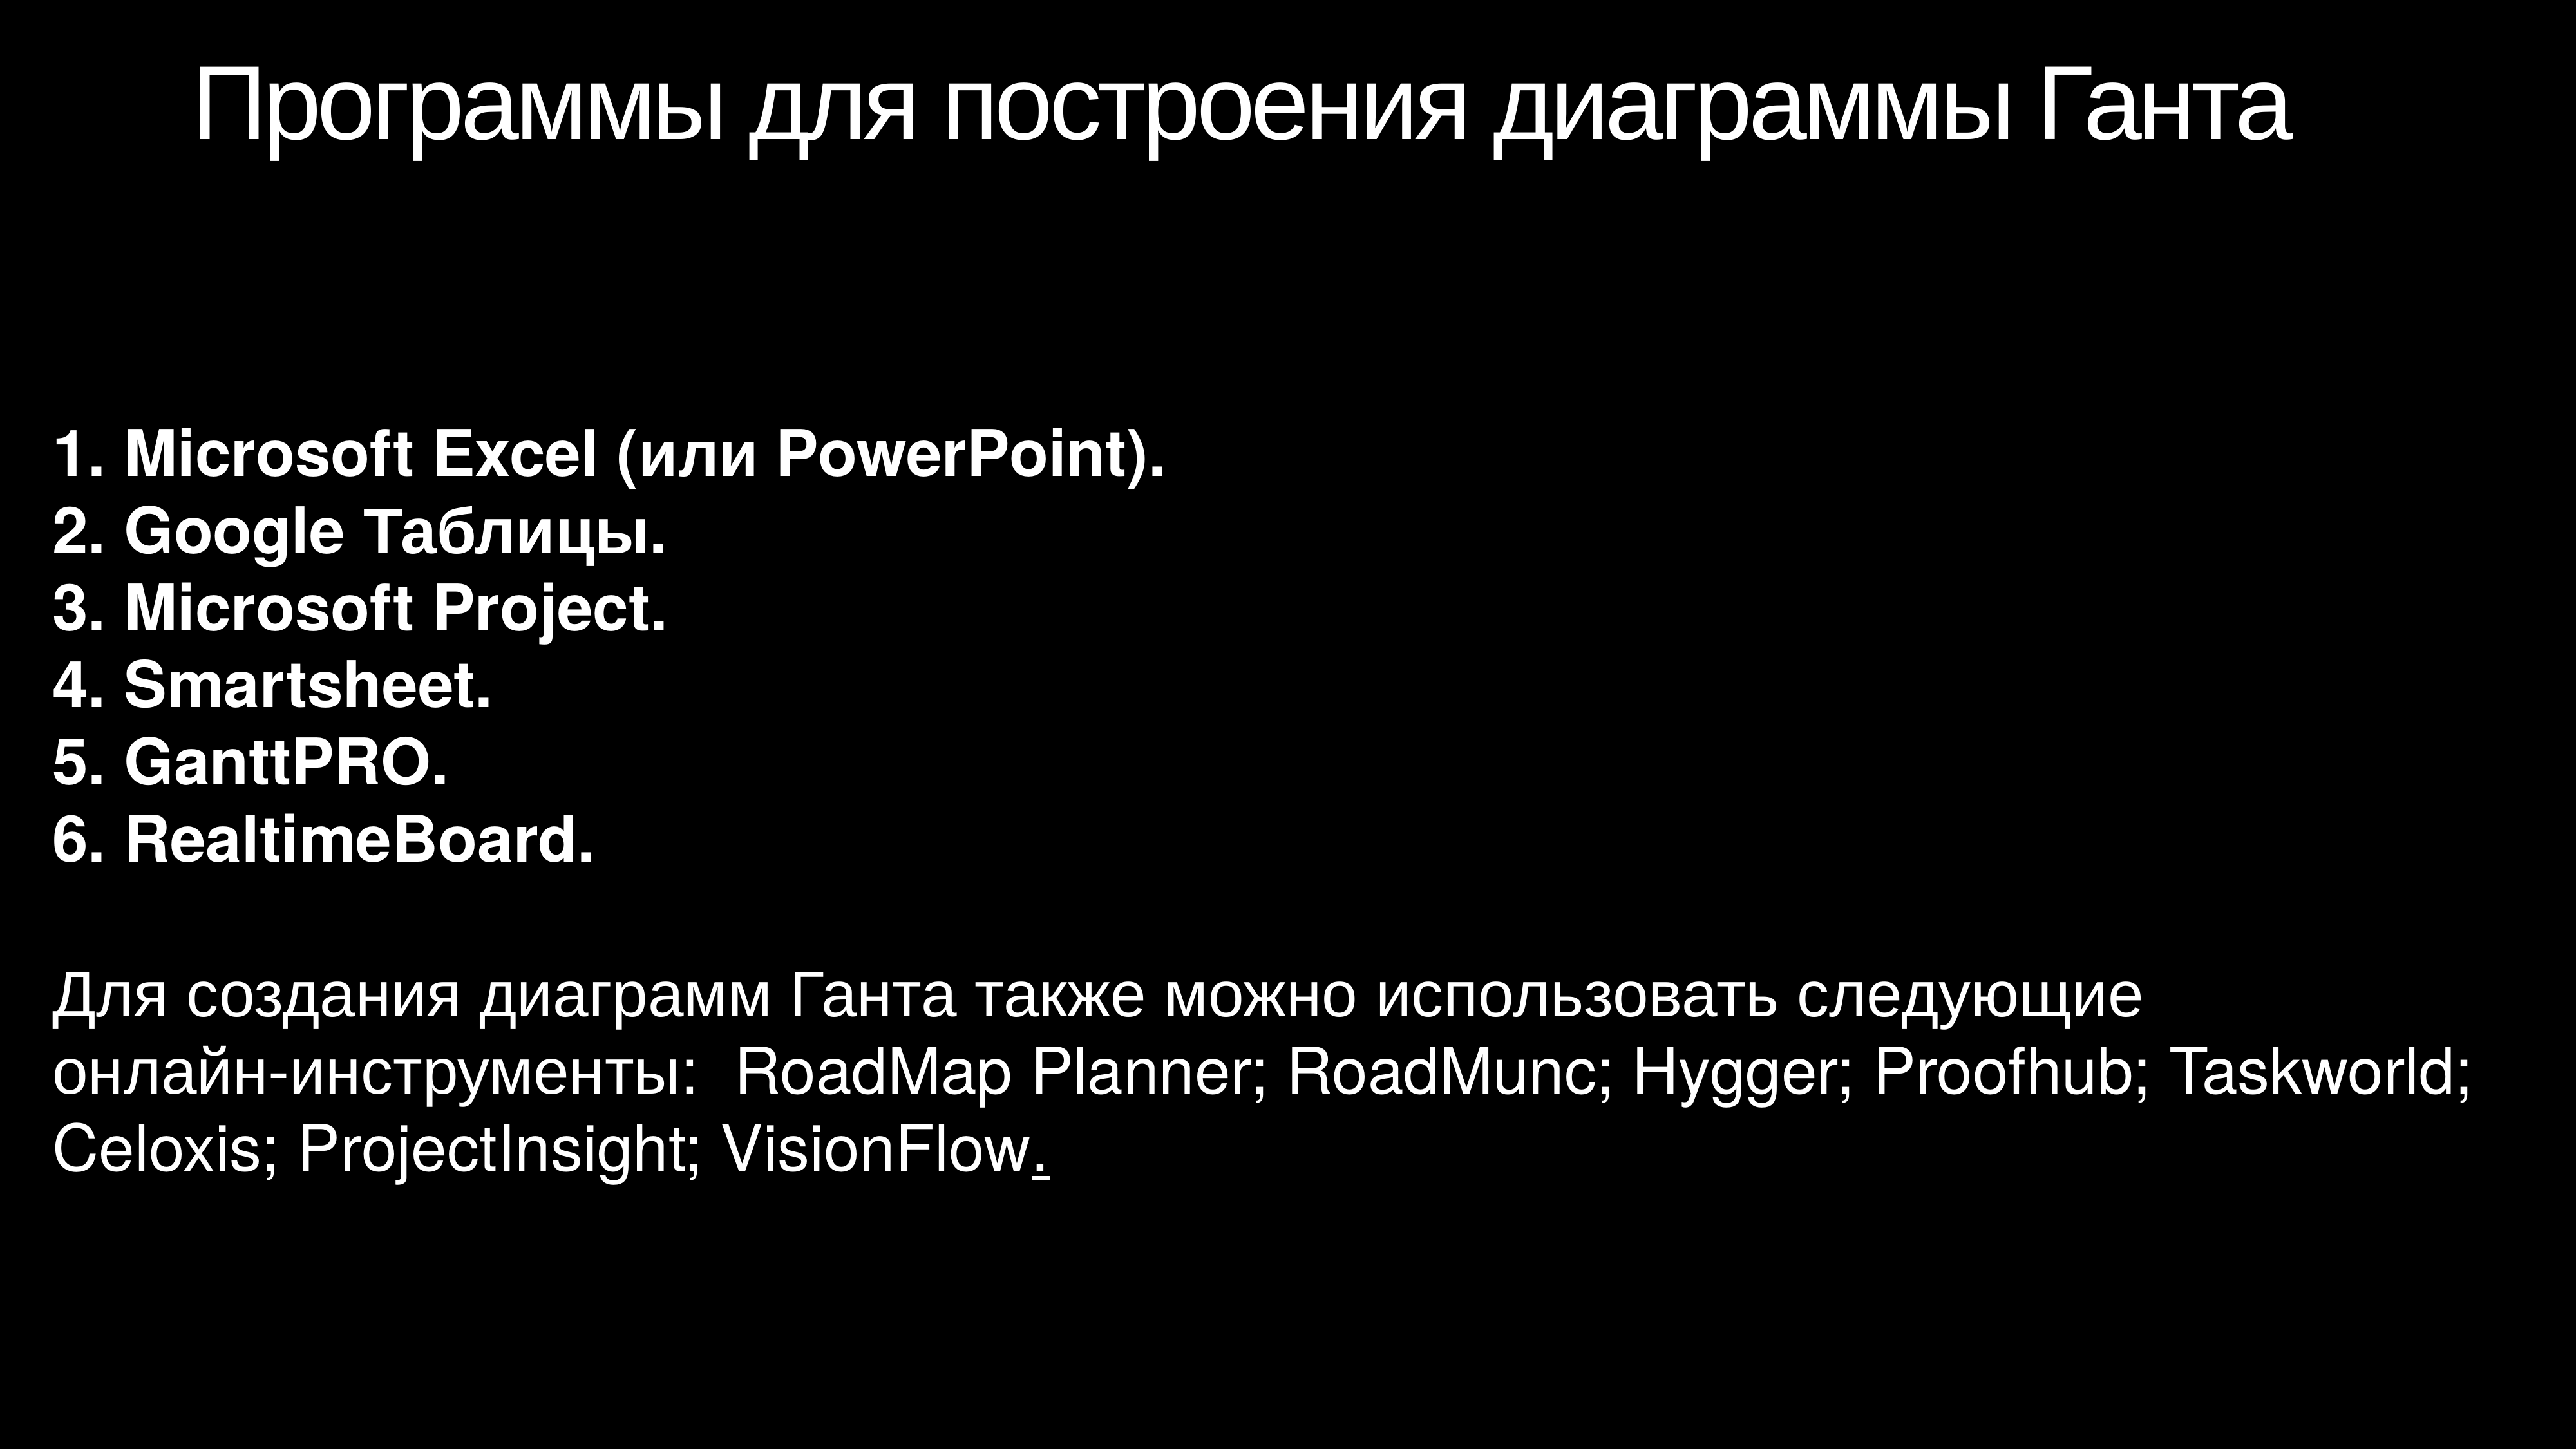

# Программы для построения диаграммы Ганта
1. Microsoft Excel (или PowerPoint).
2. Google Таблицы.
3. Microsoft Project.
4. Smartsheet.
5. GanttPRO.
6. RealtimeBoard.

Для создания диаграмм Ганта также можно использовать следующие
онлайн-инструменты:  RoadMap Planner; RoadMunc; Hygger; Proofhub; Taskworld;
Celoxis; ProjectInsight; VisionFlow.